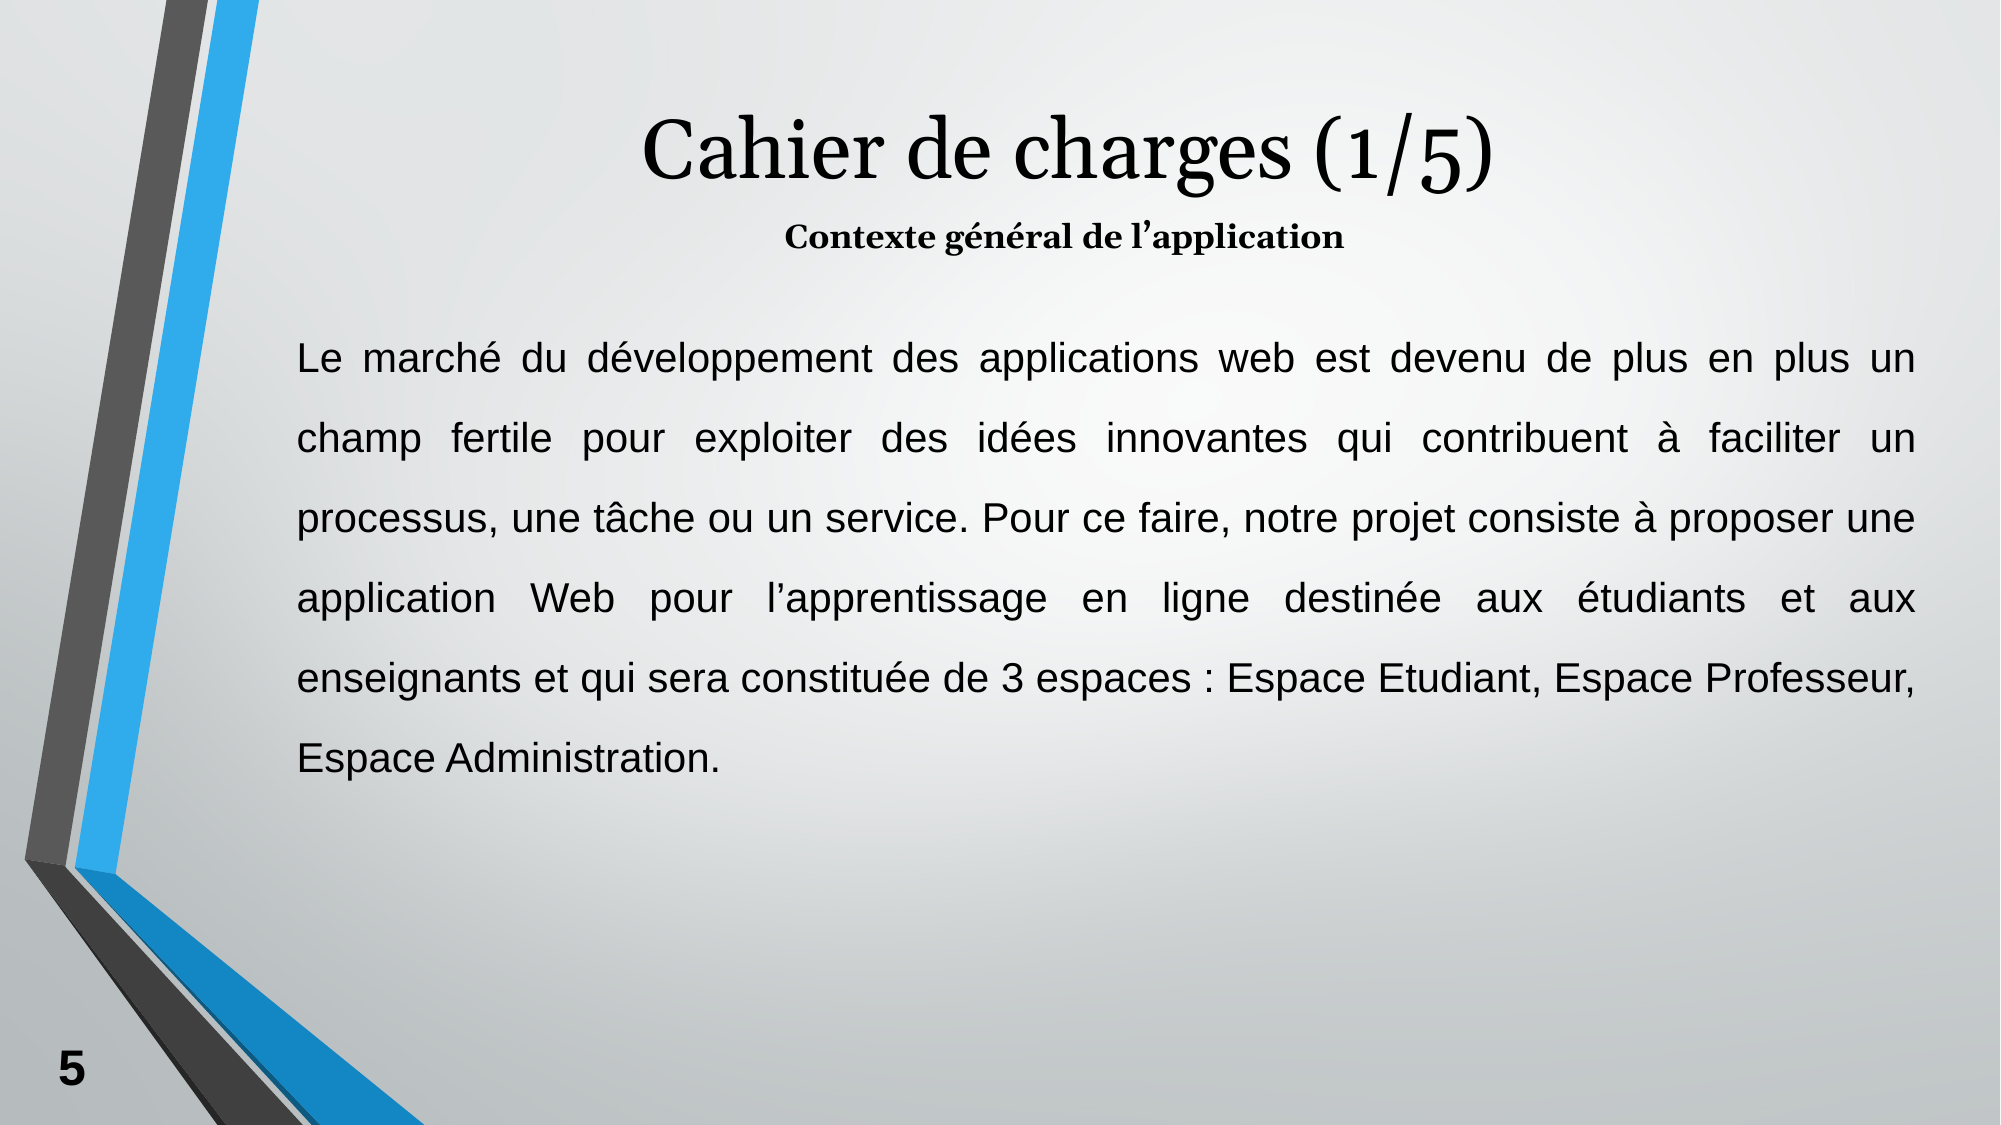

Cahier de charges (1/5)
Contexte général de l’application

Le marché du développement des applications web est devenu de plus en plus un champ fertile pour exploiter des idées innovantes qui contribuent à faciliter un processus, une tâche ou un service. Pour ce faire, notre projet consiste à proposer une application Web pour l’apprentissage en ligne destinée aux étudiants et aux enseignants et qui sera constituée de 3 espaces : Espace Etudiant, Espace Professeur, Espace Administration.
5